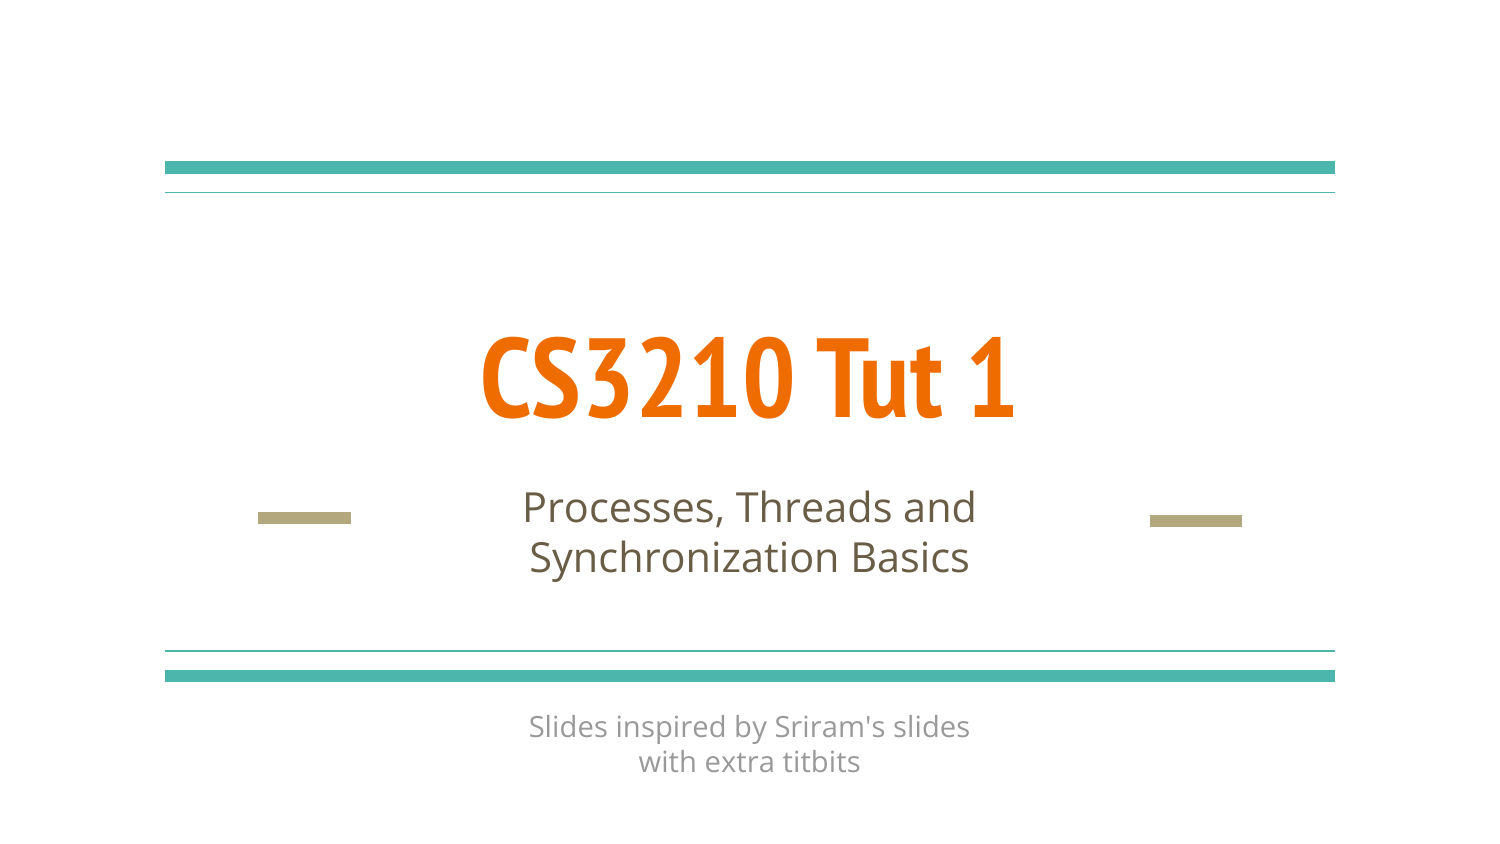

# CS3210 Tut 1
Processes, Threads and Synchronization Basics
Slides inspired by Sriram's slides with extra titbits